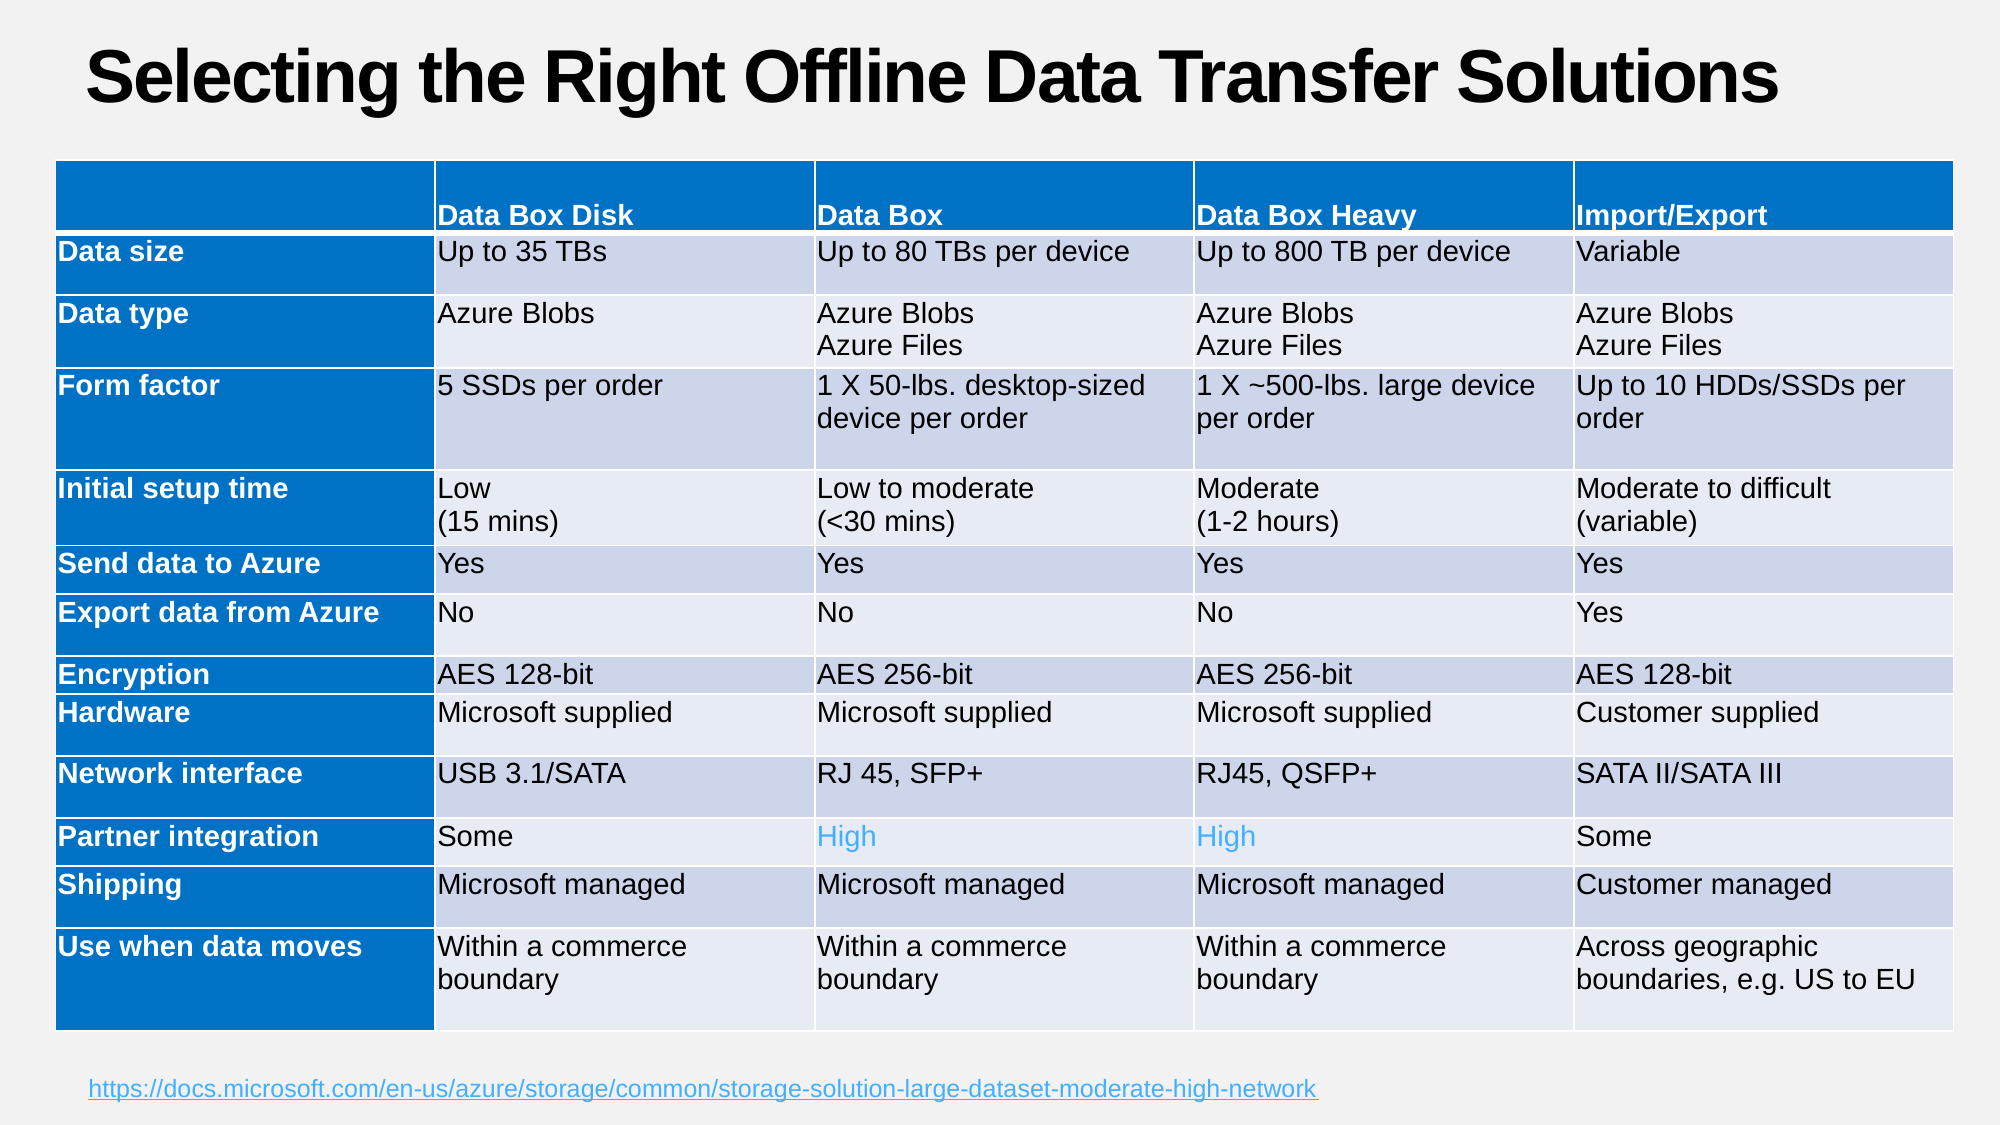

# Selecting the Right Offline Data Transfer Solutions
|  | Data Box Disk | Data Box | Data Box Heavy | Import/Export |
| --- | --- | --- | --- | --- |
| Data size | Up to 35 TBs | Up to 80 TBs per device | Up to 800 TB per device | Variable |
| Data type | Azure Blobs | Azure Blobs Azure Files | Azure Blobs Azure Files | Azure Blobs Azure Files |
| Form factor | 5 SSDs per order | 1 X 50-lbs. desktop-sized device per order | 1 X ~500-lbs. large device per order | Up to 10 HDDs/SSDs per order |
| Initial setup time | Low  (15 mins) | Low to moderate  (<30 mins) | Moderate (1-2 hours) | Moderate to difficult (variable) |
| Send data to Azure | Yes | Yes | Yes | Yes |
| Export data from Azure | No | No | No | Yes |
| Encryption | AES 128-bit | AES 256-bit | AES 256-bit | AES 128-bit |
| Hardware | Microsoft supplied | Microsoft supplied | Microsoft supplied | Customer supplied |
| Network interface | USB 3.1/SATA | RJ 45, SFP+ | RJ45, QSFP+ | SATA II/SATA III |
| Partner integration | Some | High | High | Some |
| Shipping | Microsoft managed | Microsoft managed | Microsoft managed | Customer managed |
| Use when data moves | Within a commerce boundary | Within a commerce boundary | Within a commerce boundary | Across geographic boundaries, e.g. US to EU |
https://docs.microsoft.com/en-us/azure/storage/common/storage-solution-large-dataset-moderate-high-network